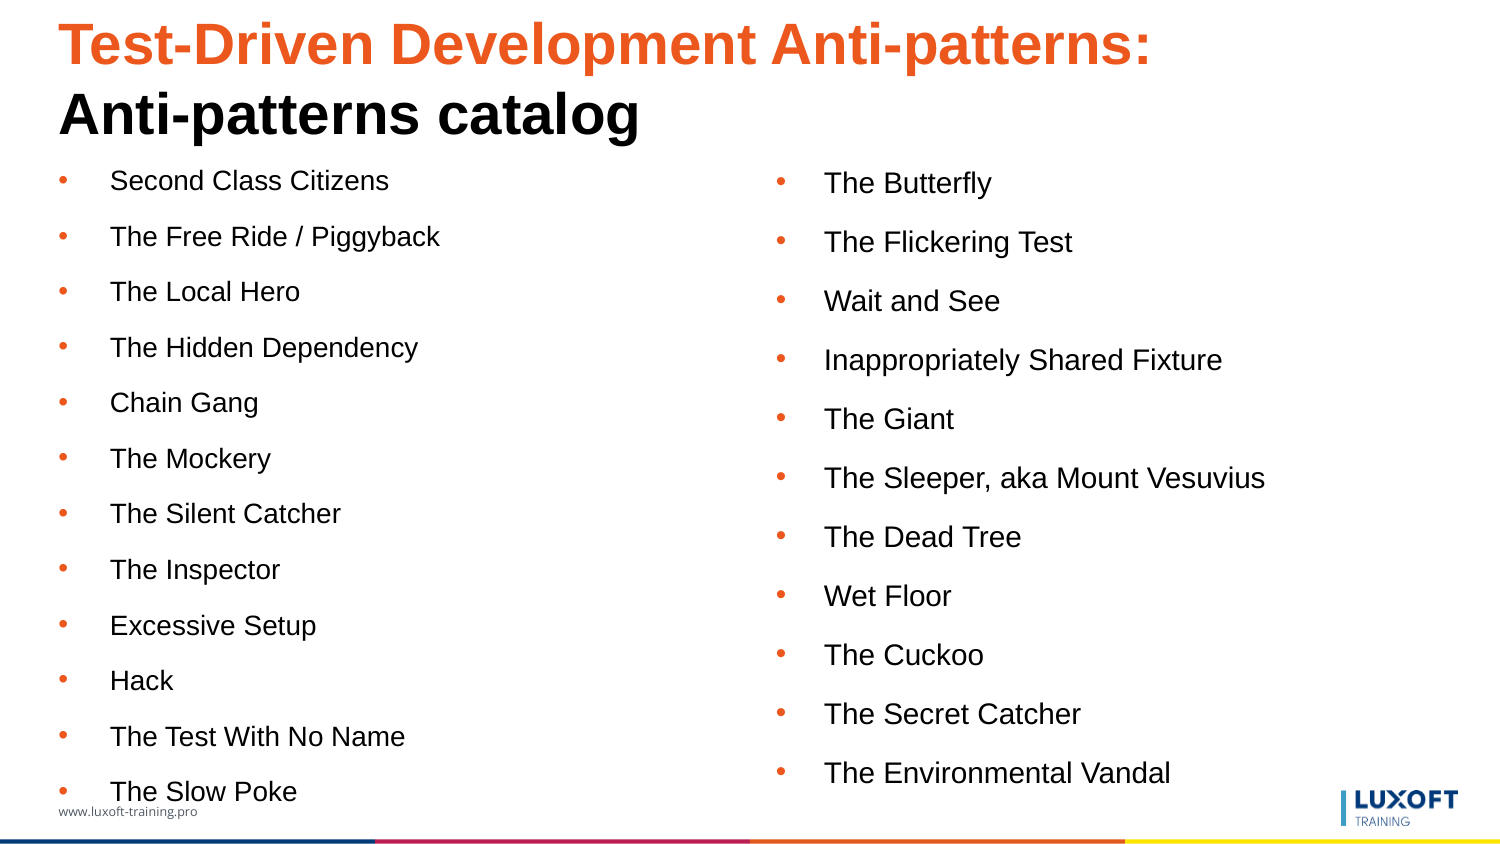

# Test-Driven Development Anti-patterns: Anti-patterns catalog
The Butterfly
The Flickering Test
Wait and See
Inappropriately Shared Fixture
The Giant
The Sleeper, aka Mount Vesuvius
The Dead Tree
Wet Floor
The Cuckoo
The Secret Catcher
The Environmental Vandal
Second Class Citizens
The Free Ride / Piggyback
The Local Hero
The Hidden Dependency
Chain Gang
The Mockery
The Silent Catcher
The Inspector
Excessive Setup
Hack
The Test With No Name
The Slow Poke